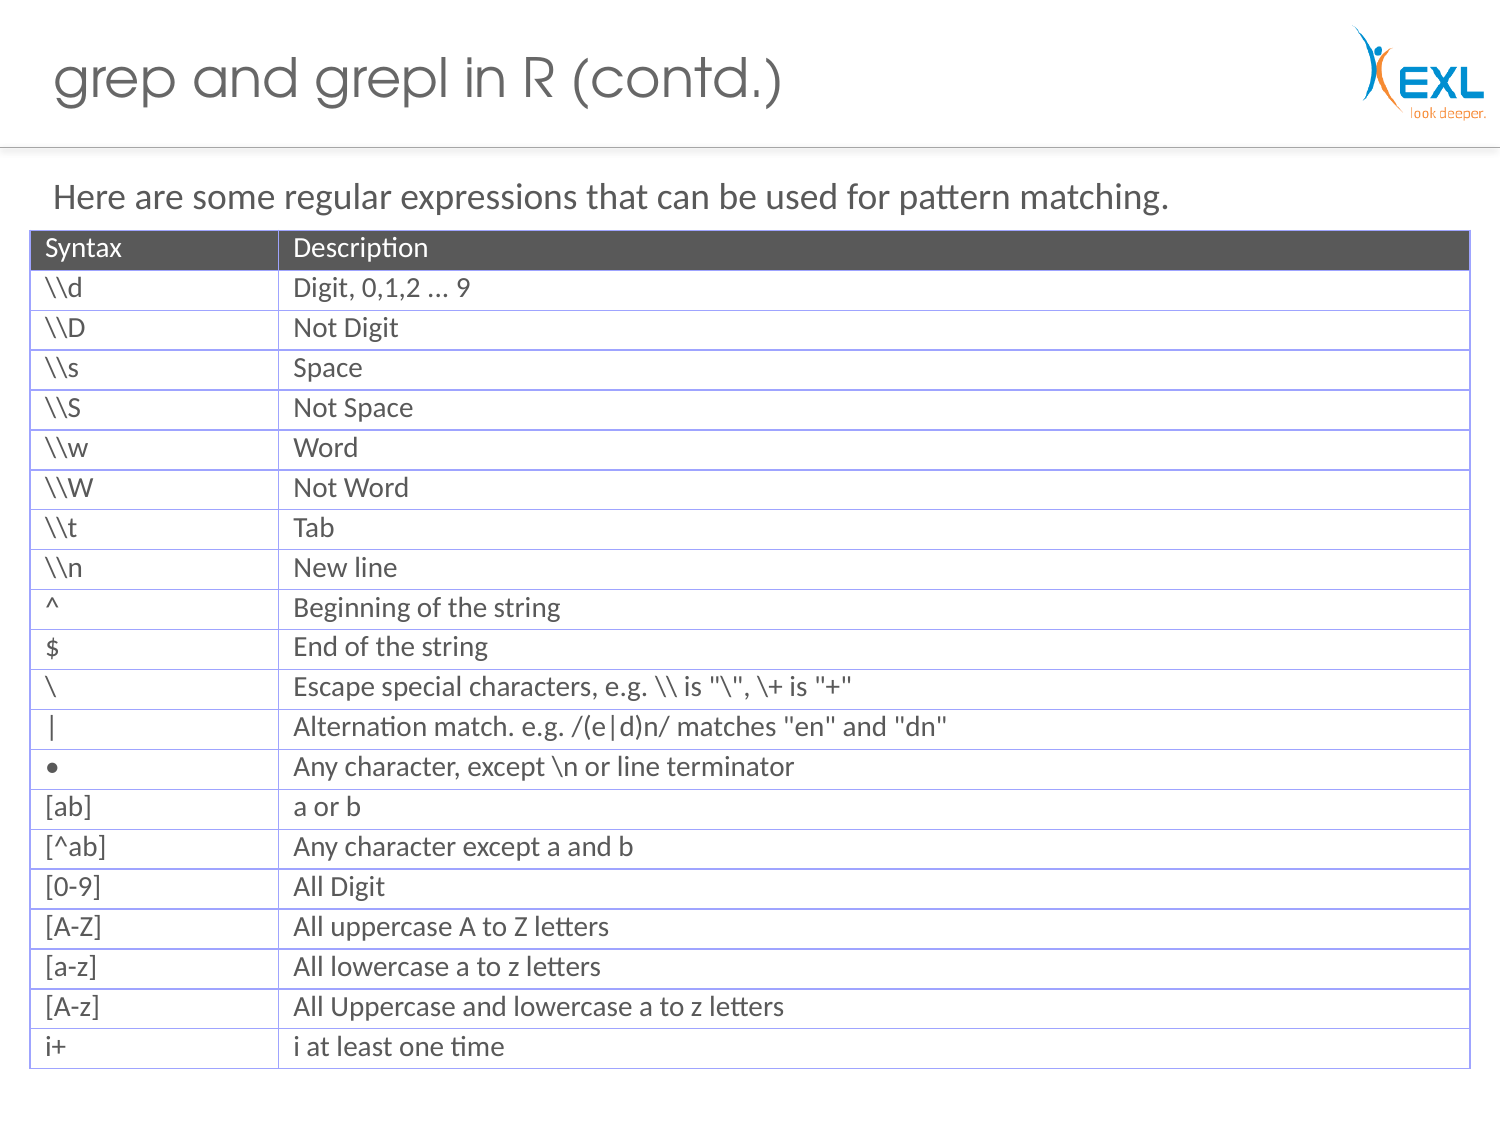

# grep and grepl in R (contd.)
Here are some regular expressions that can be used for pattern matching.

| Syntax | Description |
| --- | --- |
| \\d | Digit, 0,1,2 ... 9 |
| \\D | Not Digit |
| \\s | Space |
| \\S | Not Space |
| \\w | Word |
| \\W | Not Word |
| \\t | Tab |
| \\n | New line |
| ^ | Beginning of the string |
| $ | End of the string |
| \ | Escape special characters, e.g. \\ is "\", \+ is "+" |
| | | Alternation match. e.g. /(e|d)n/ matches "en" and "dn" |
| • | Any character, except \n or line terminator |
| [ab] | a or b |
| [^ab] | Any character except a and b |
| [0-9] | All Digit |
| [A-Z] | All uppercase A to Z letters |
| [a-z] | All lowercase a to z letters |
| [A-z] | All Uppercase and lowercase a to z letters |
| i+ | i at least one time |